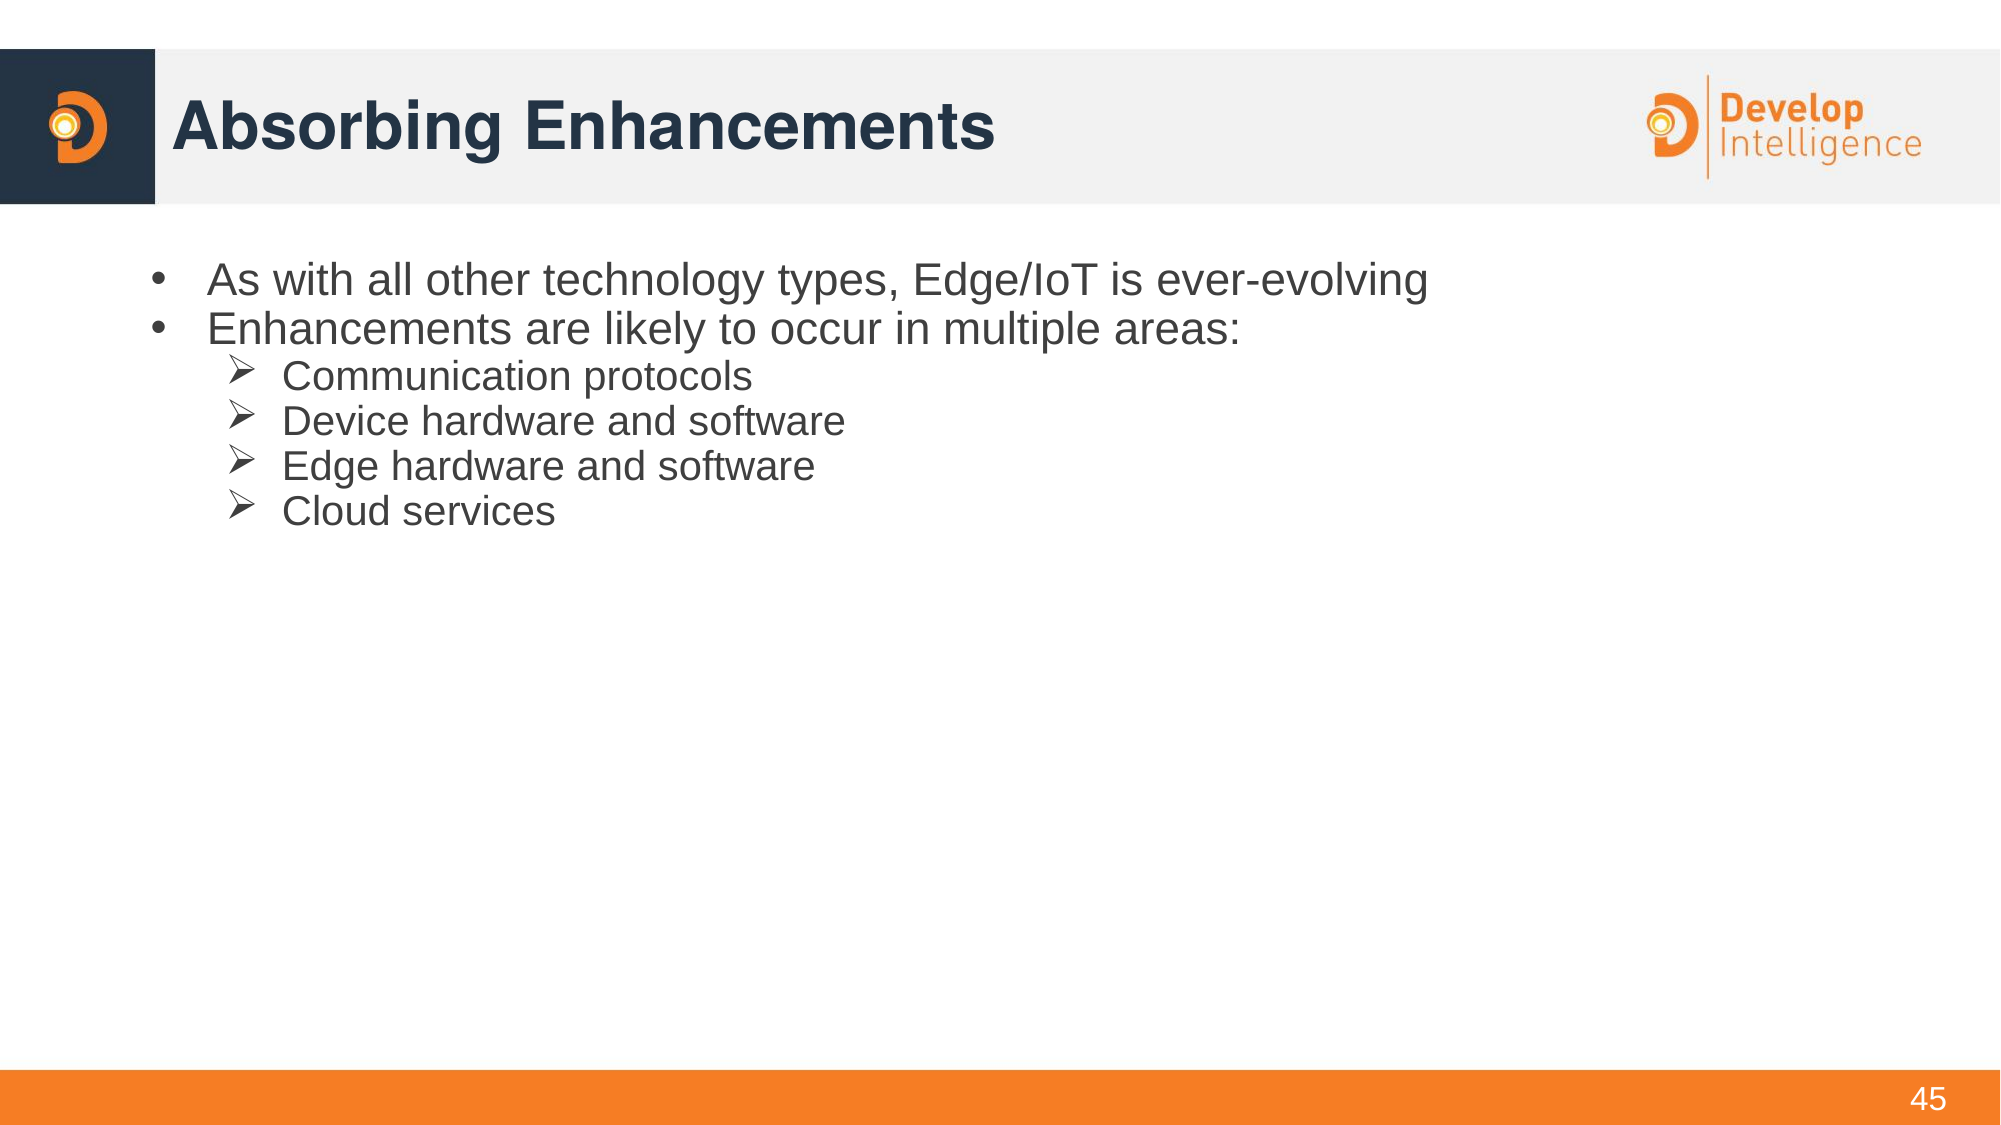

# Absorbing Enhancements
As with all other technology types, Edge/IoT is ever-evolving
Enhancements are likely to occur in multiple areas:
Communication protocols
Device hardware and software
Edge hardware and software
Cloud services

45